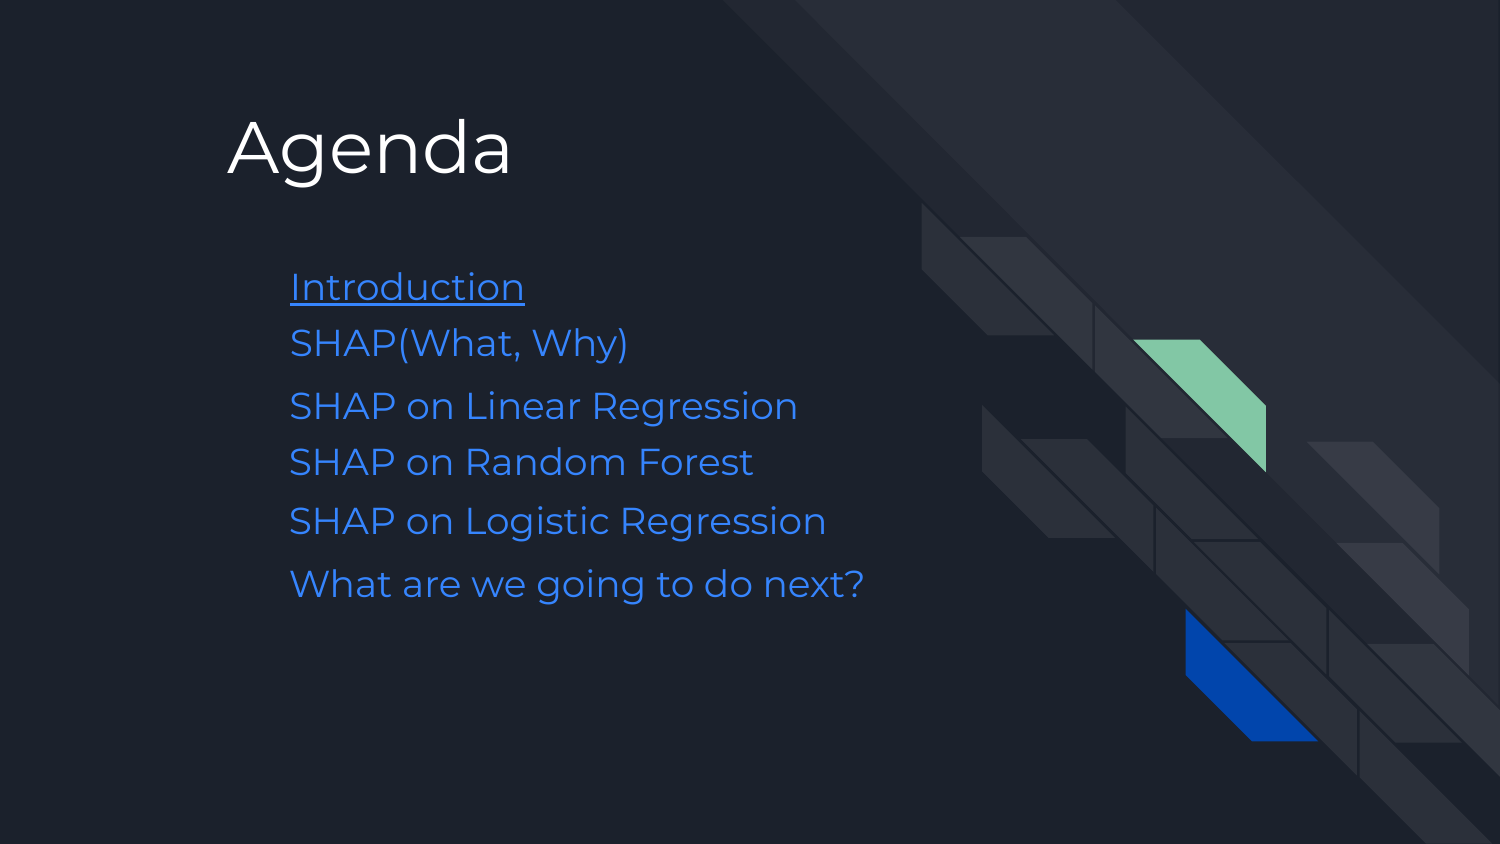

# Agenda
Introduction
SHAP(What, Why)
SHAP on Linear Regression
SHAP on Random Forest
SHAP on Logistic Regression
What are we going to do next?